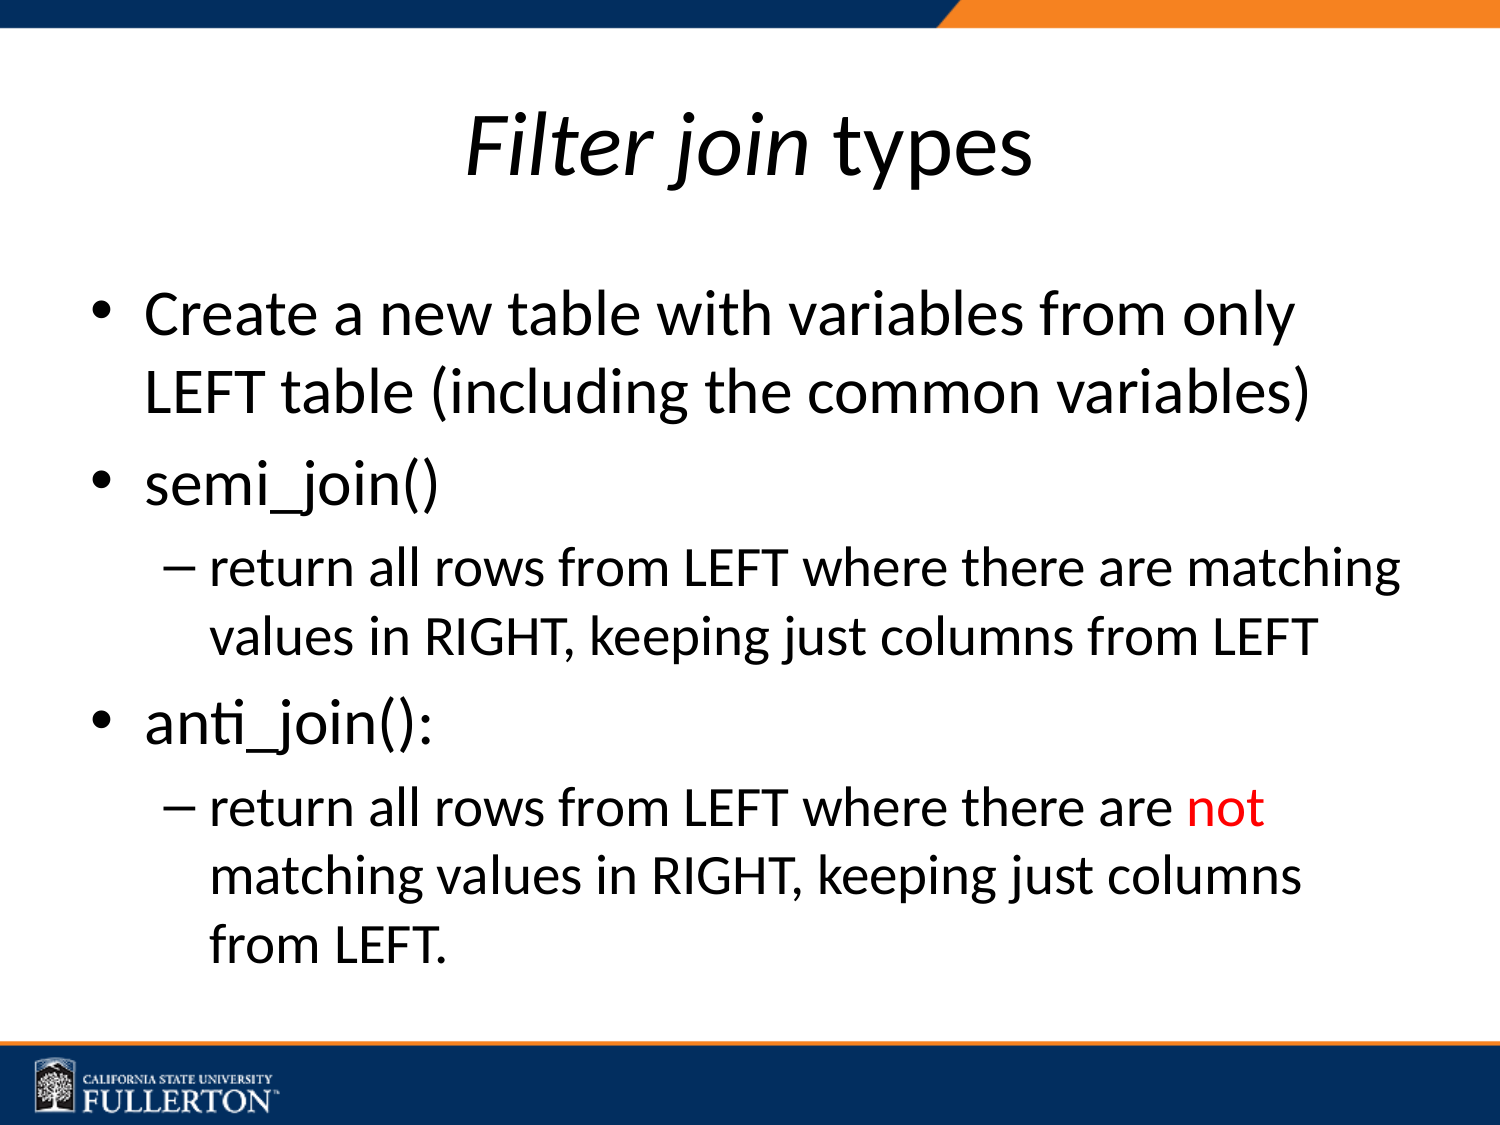

# Filter join types
Create a new table with variables from only LEFT table (including the common variables)
semi_join()
return all rows from LEFT where there are matching values in RIGHT, keeping just columns from LEFT
anti_join():
return all rows from LEFT where there are not matching values in RIGHT, keeping just columns from LEFT.